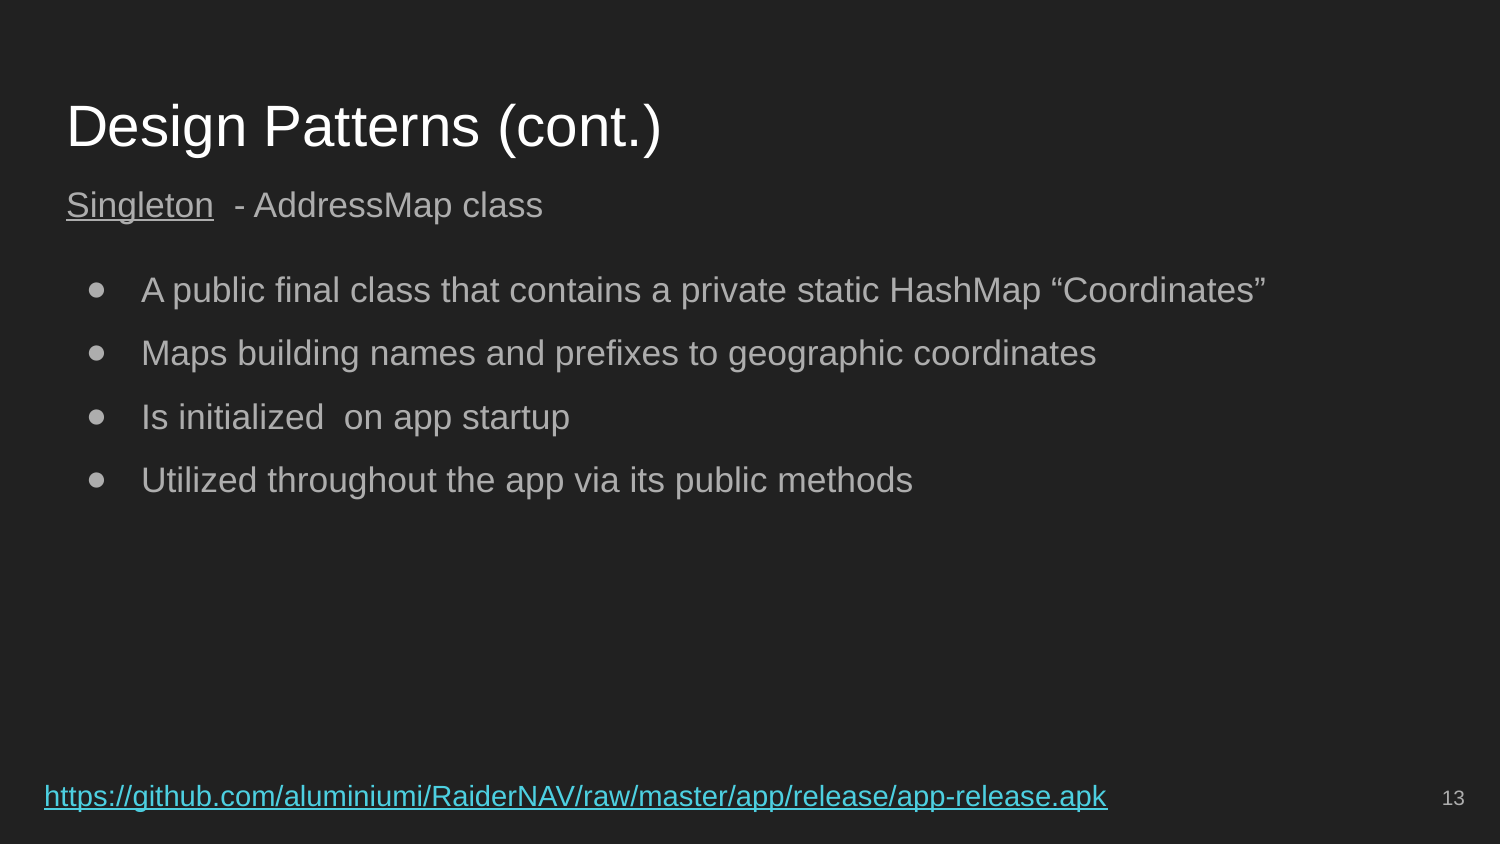

# Design Patterns (cont.)
Singleton  - AddressMap class

A public final class that contains a private static HashMap “Coordinates”
Maps building names and prefixes to geographic coordinates
Is initialized  on app startup
Utilized throughout the app via its public methods

https://github.com/aluminiumi/RaiderNAV/raw/master/app/release/app-release.apk

13